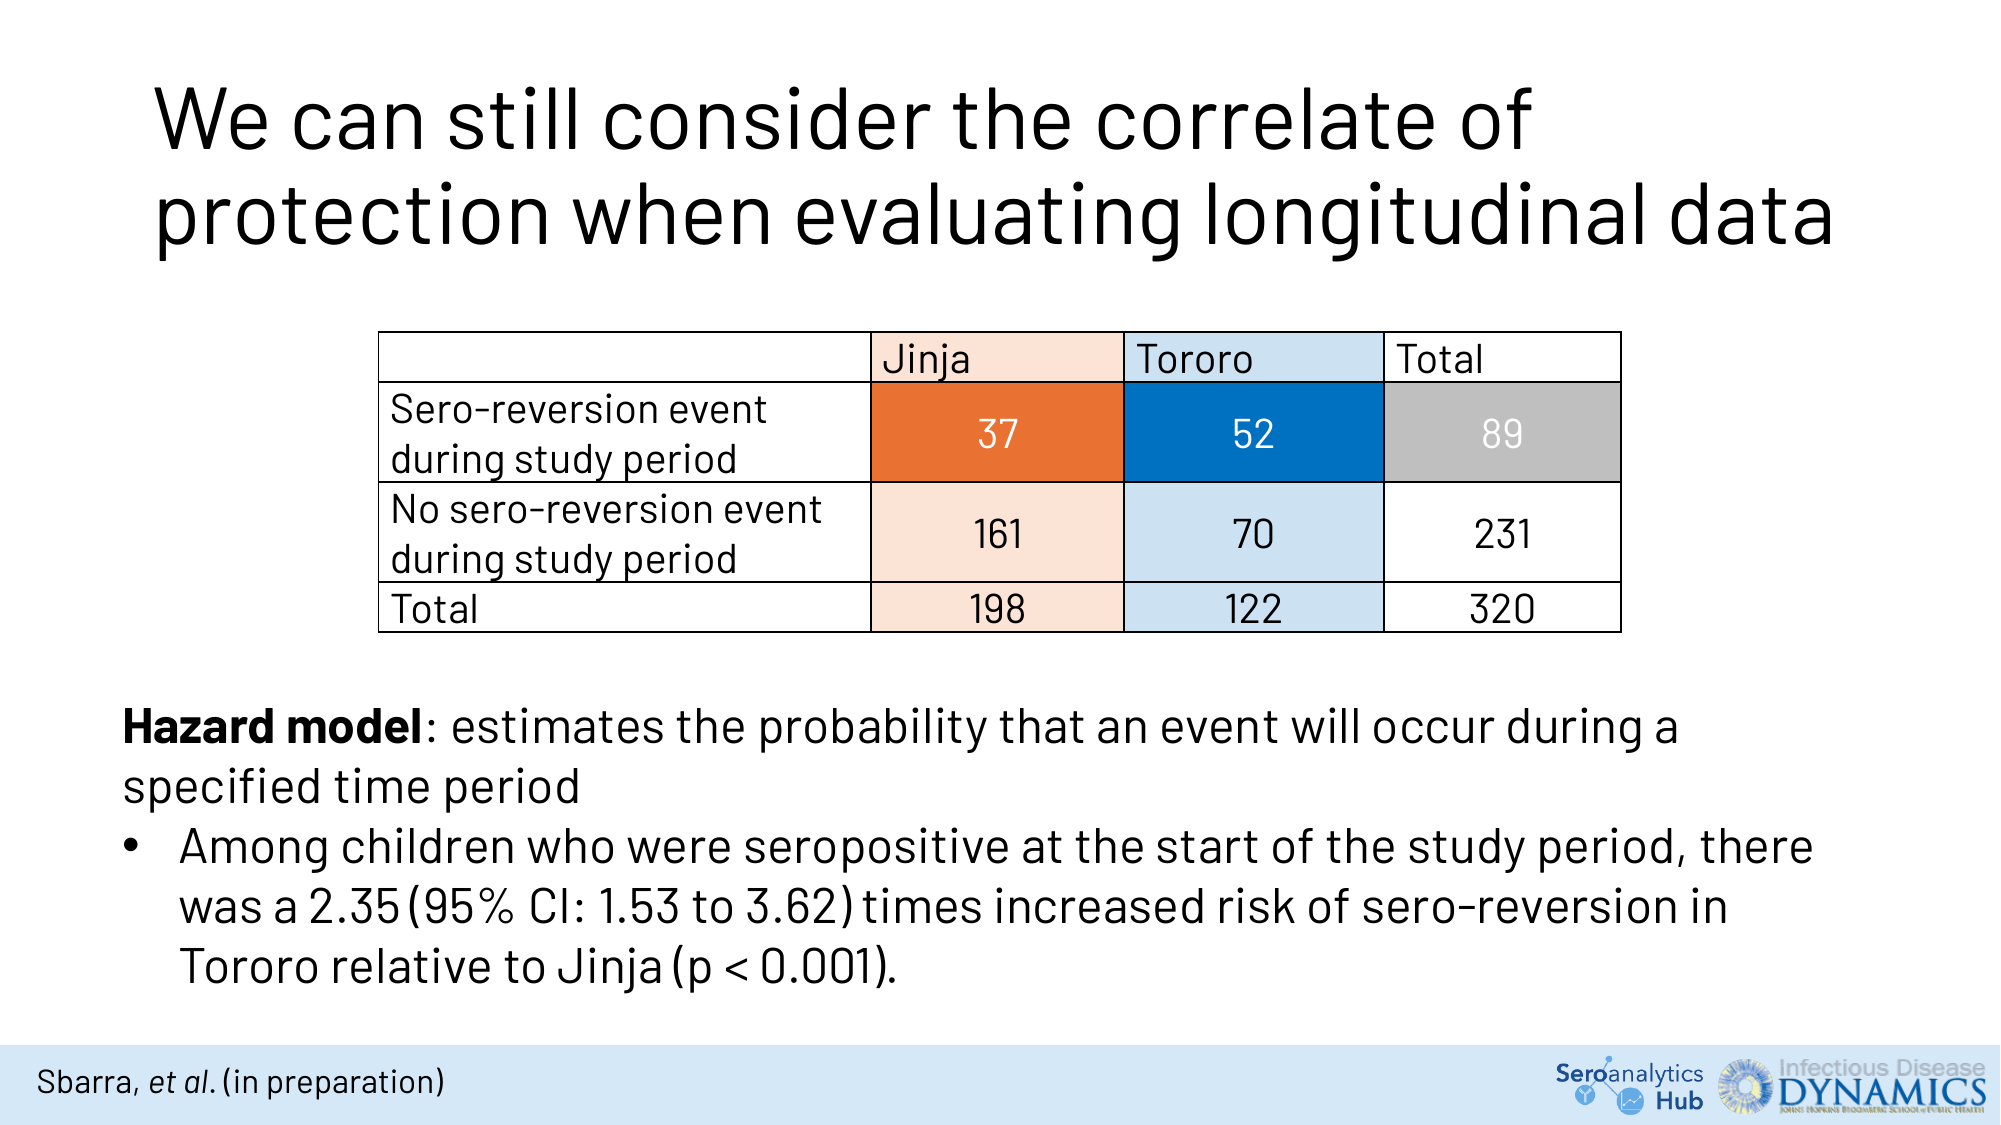

# We can still consider the correlate of protection when evaluating longitudinal data
|  | Jinja | Tororo | Total |
| --- | --- | --- | --- |
| Sero-reversion event during study period | 37 | 52 | 89 |
| No sero-reversion event during study period | 161 | 70 | 231 |
| Total | 198 | 122 | 320 |
Hazard model: estimates the probability that an event will occur during a specified time period
Among children who were seropositive at the start of the study period, there was a 2.35 (95% CI: 1.53 to 3.62) times increased risk of sero-reversion in Tororo relative to Jinja (p < 0.001).

Sbarra, et al. (in preparation)